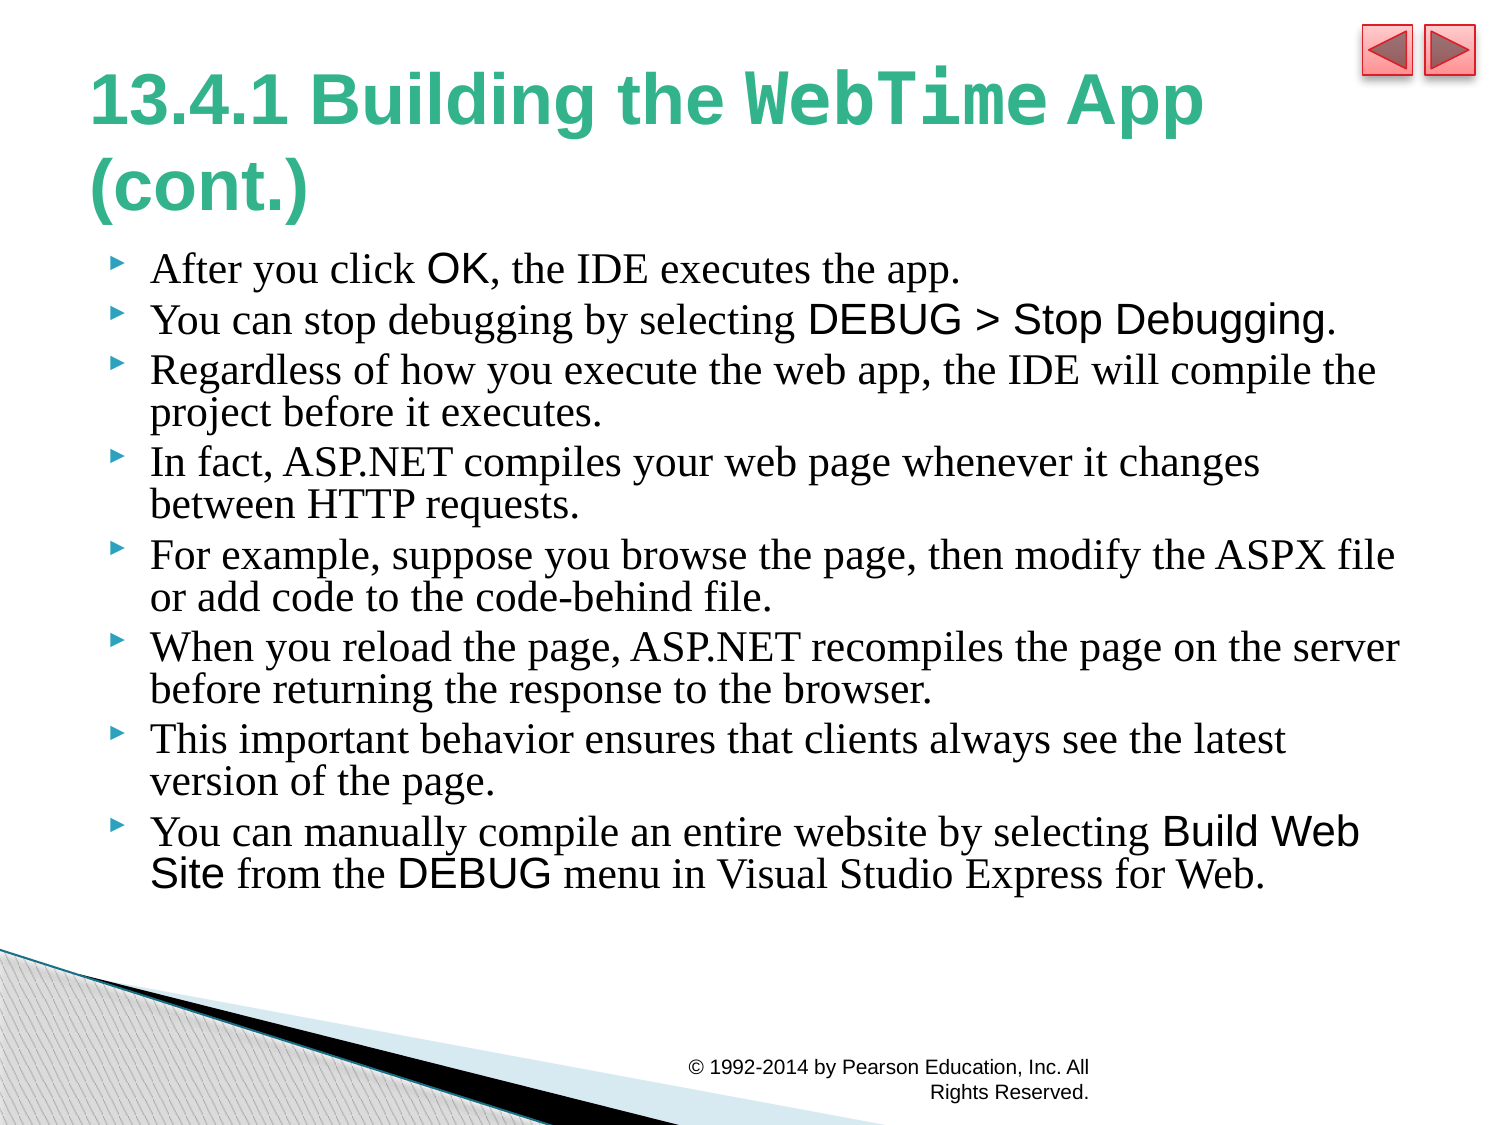

# 13.4.1 Building the WebTime App (cont.)
After you click OK, the IDE executes the app.
You can stop debugging by selecting DEBUG > Stop Debugging.
Regardless of how you execute the web app, the IDE will compile the project before it executes.
In fact, ASP.NET compiles your web page whenever it changes between HTTP requests.
For example, suppose you browse the page, then modify the ASPX file or add code to the code-behind file.
When you reload the page, ASP.NET recompiles the page on the server before returning the response to the browser.
This important behavior ensures that clients always see the latest version of the page.
You can manually compile an entire website by selecting Build Web Site from the DEBUG menu in Visual Studio Express for Web.
© 1992-2014 by Pearson Education, Inc. All Rights Reserved.